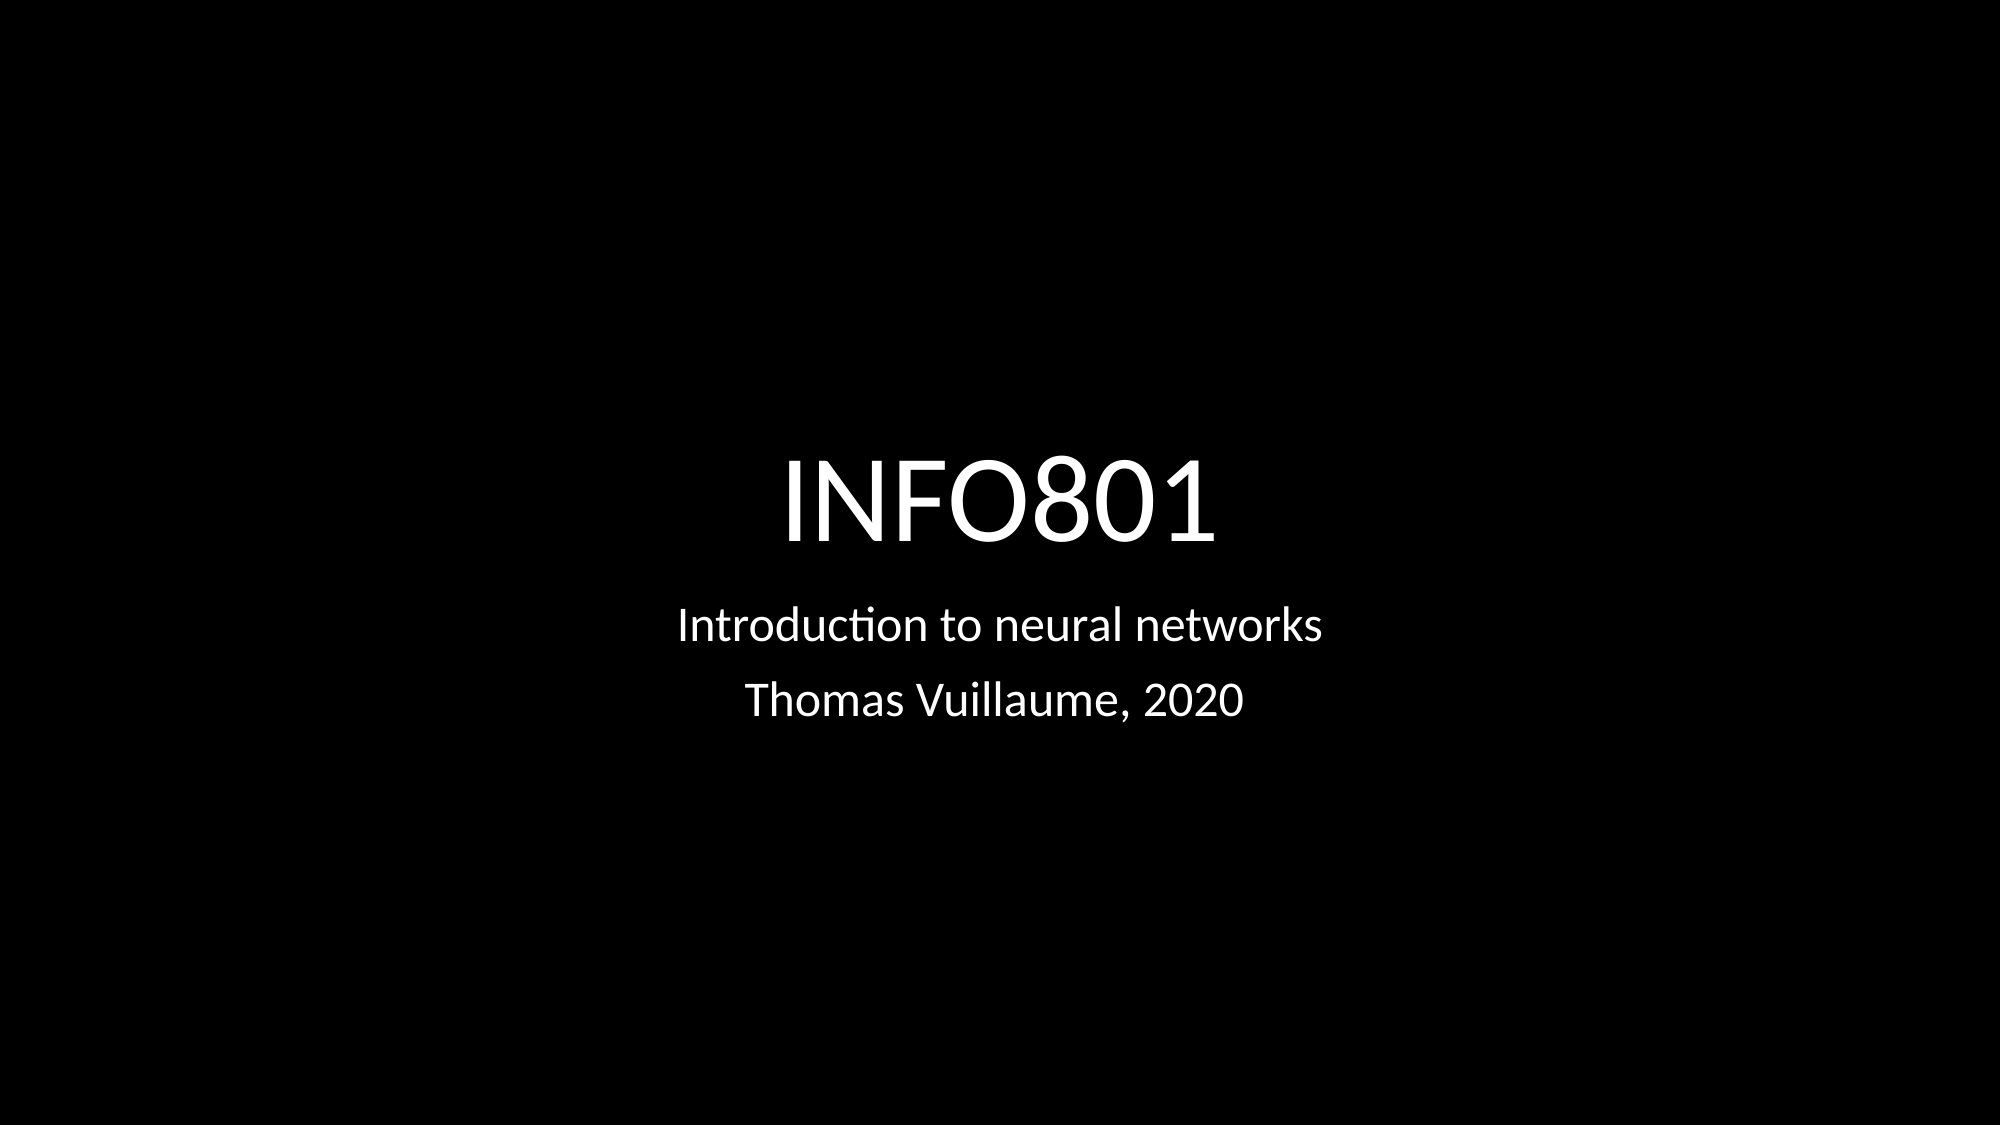

# INFO801
Introduction to neural networks
Thomas Vuillaume, 2020